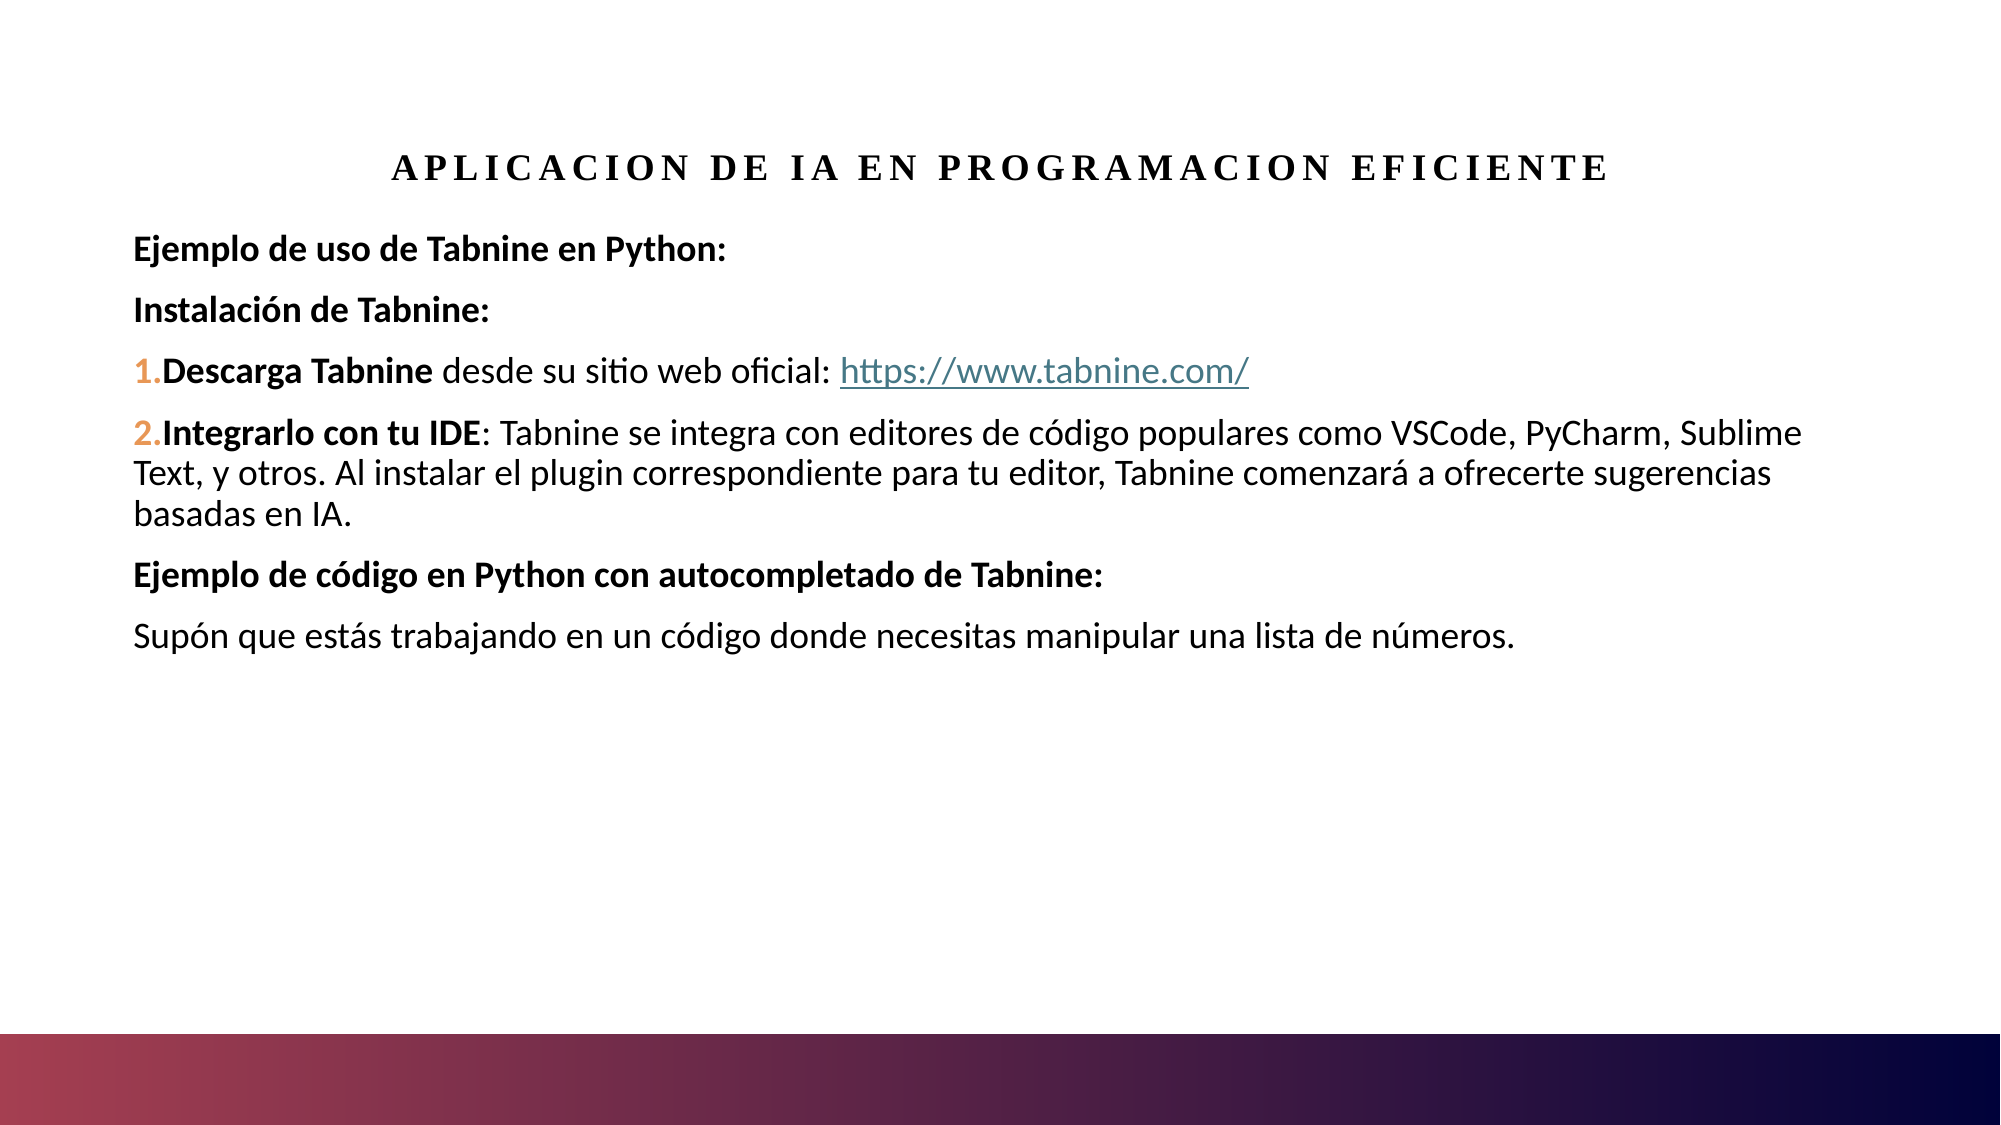

# Aplicacion de IA en programacion eficiente
Ejemplo de uso de Tabnine en Python:
Instalación de Tabnine:
Descarga Tabnine desde su sitio web oficial: https://www.tabnine.com/
Integrarlo con tu IDE: Tabnine se integra con editores de código populares como VSCode, PyCharm, Sublime Text, y otros. Al instalar el plugin correspondiente para tu editor, Tabnine comenzará a ofrecerte sugerencias basadas en IA.
Ejemplo de código en Python con autocompletado de Tabnine:
Supón que estás trabajando en un código donde necesitas manipular una lista de números.